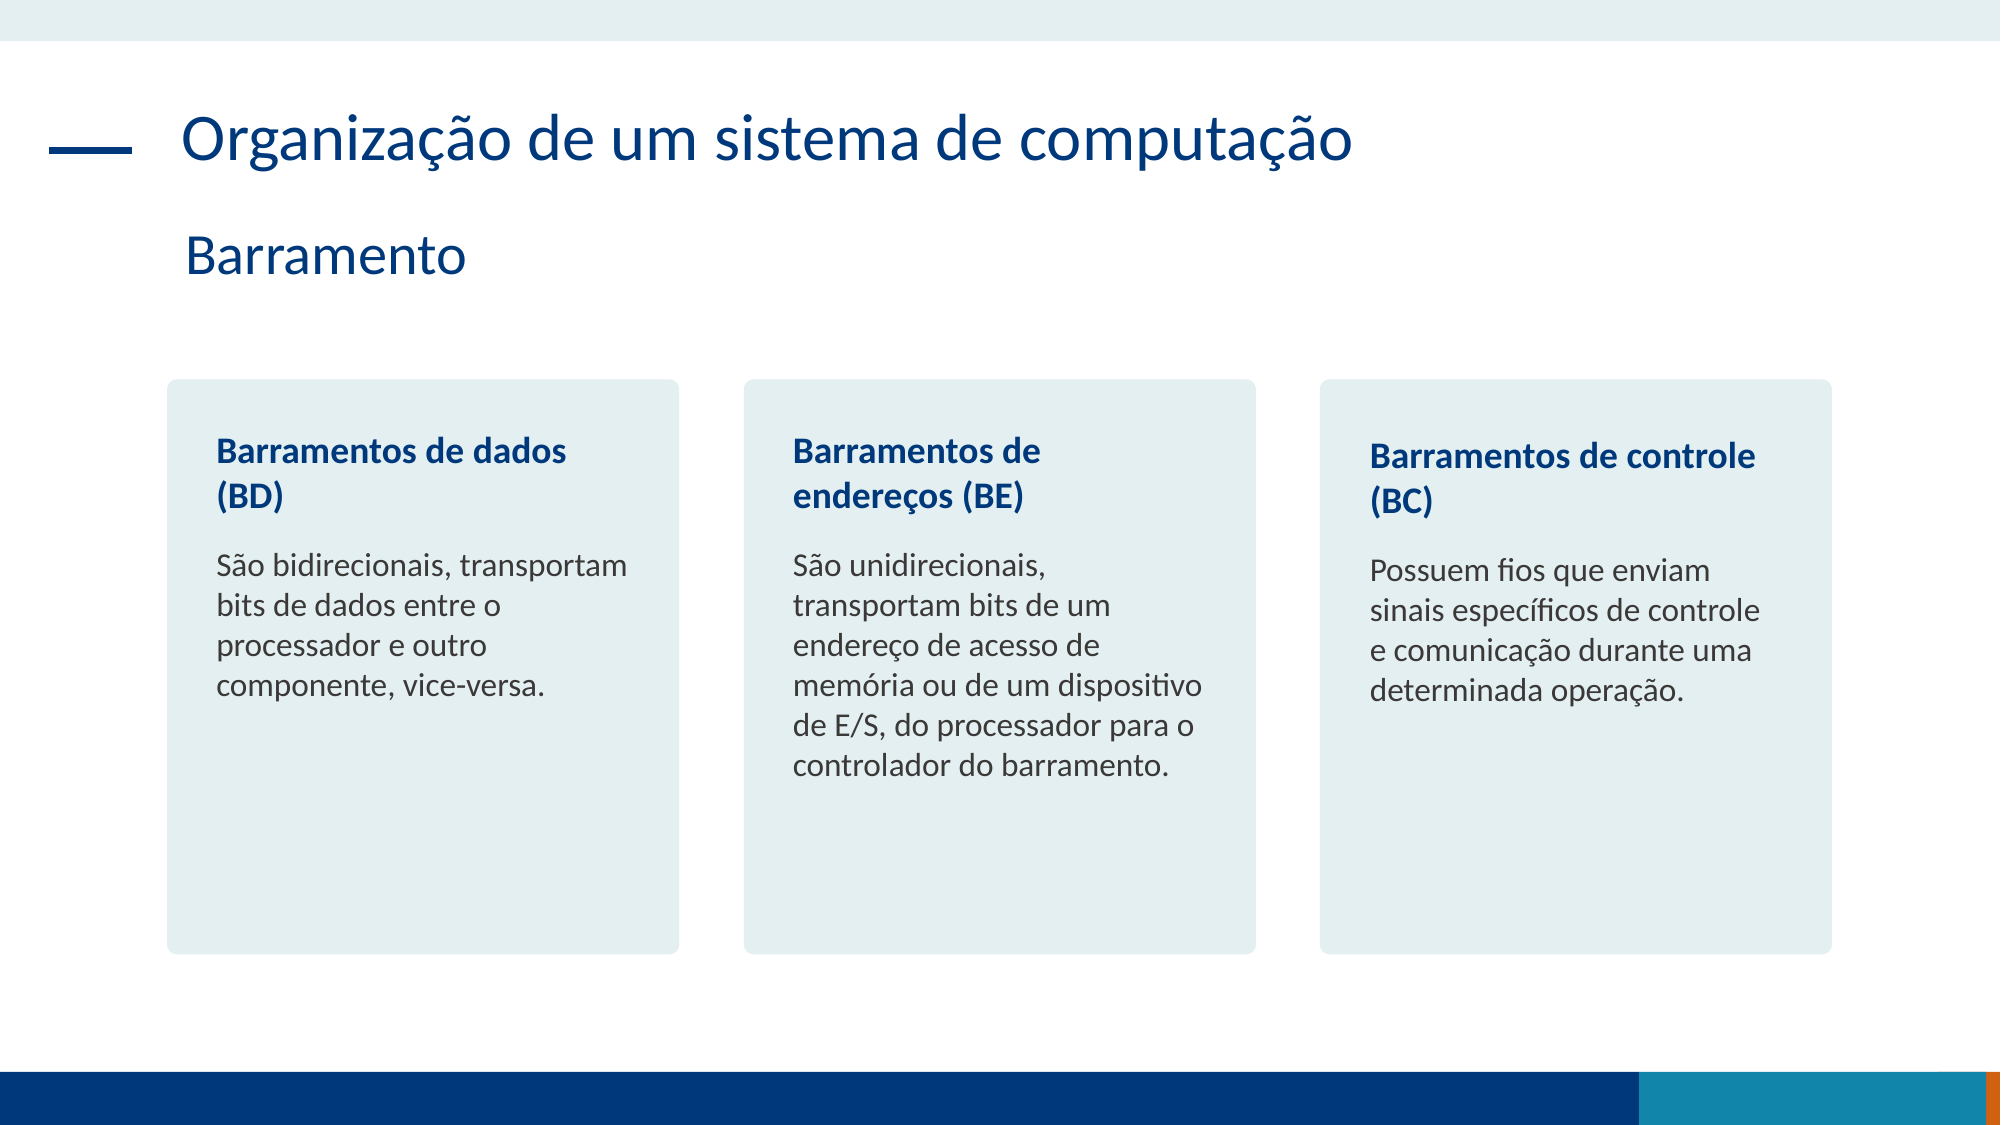

Organização de um sistema de computação
Barramento

Barramentos de dados (BD)
São bidirecionais, transportam bits de dados entre o processador e outro componente, vice-versa.

Barramentos de endereços (BE)
São unidirecionais, transportam bits de um endereço de acesso de memória ou de um dispositivo de E/S, do processador para o controlador do barramento.

Barramentos de controle (BC)
Possuem fios que enviam sinais específicos de controle e comunicação durante uma determinada operação.